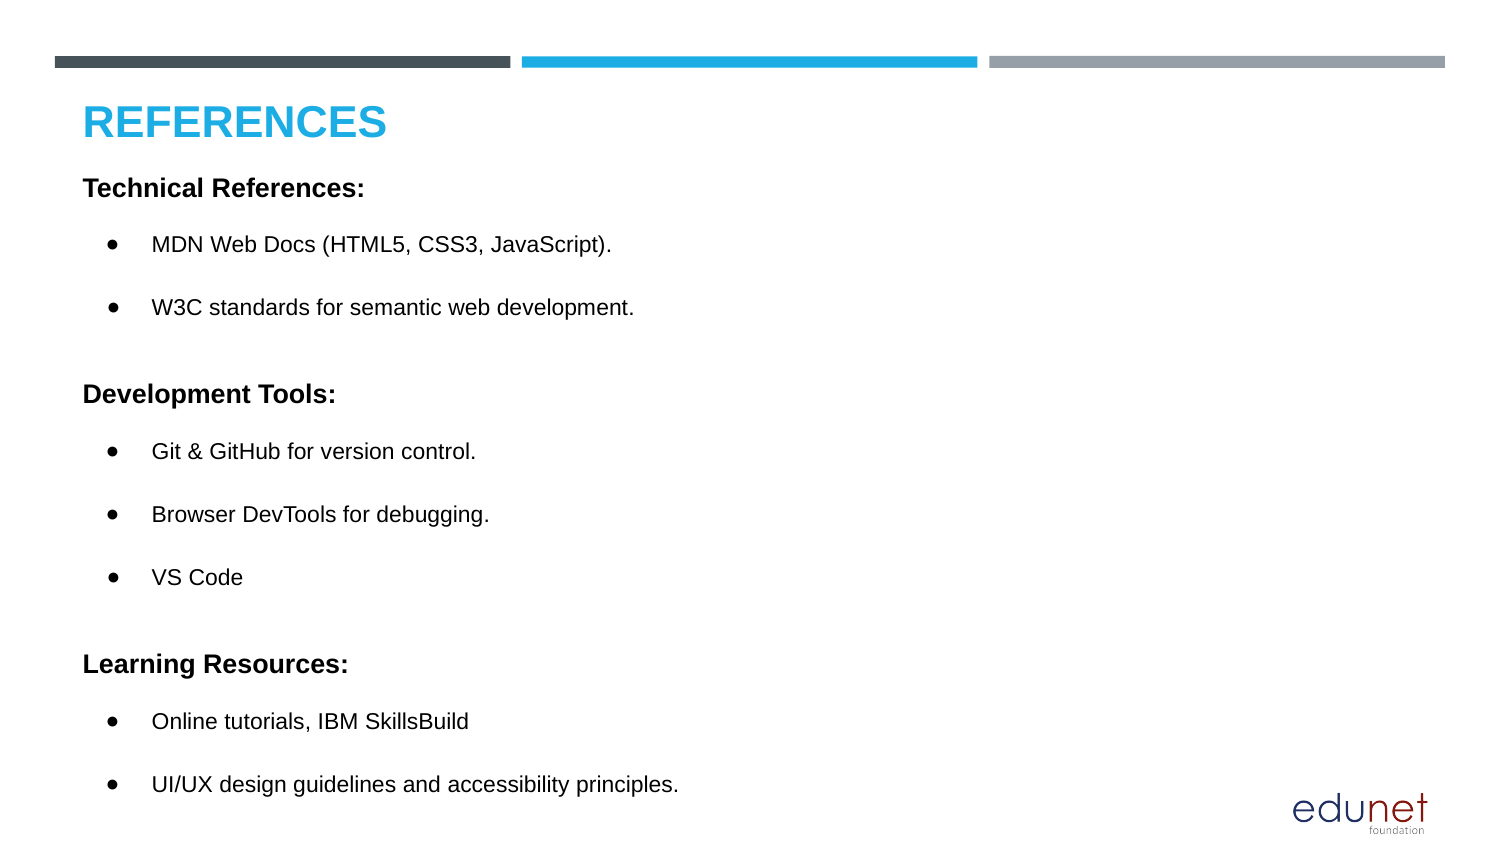

# REFERENCES
Technical References:
MDN Web Docs (HTML5, CSS3, JavaScript).
W3C standards for semantic web development.
Development Tools:
Git & GitHub for version control.
Browser DevTools for debugging.
VS Code
Learning Resources:
Online tutorials, IBM SkillsBuild
UI/UX design guidelines and accessibility principles.